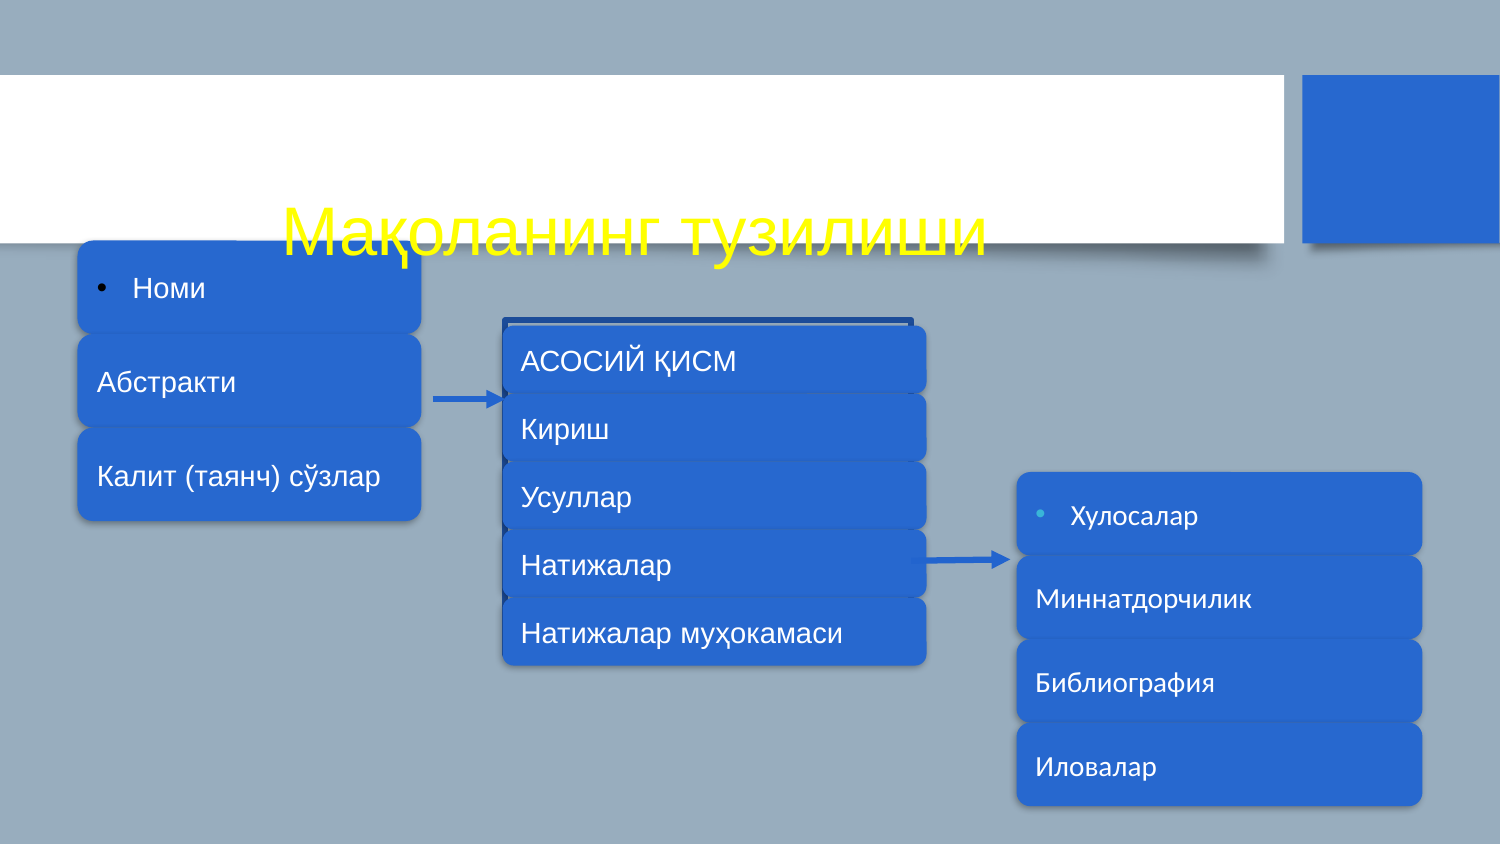

# Мақоланинг тузилиши
Номи
Абстракти
Калит (таянч) сўзлар

АСОСИЙ ҚИСМ
Кириш
Усуллар
Натижалар
Натижалар муҳокамаси
Хулосалар
Миннатдорчилик
Библиография
Иловалар